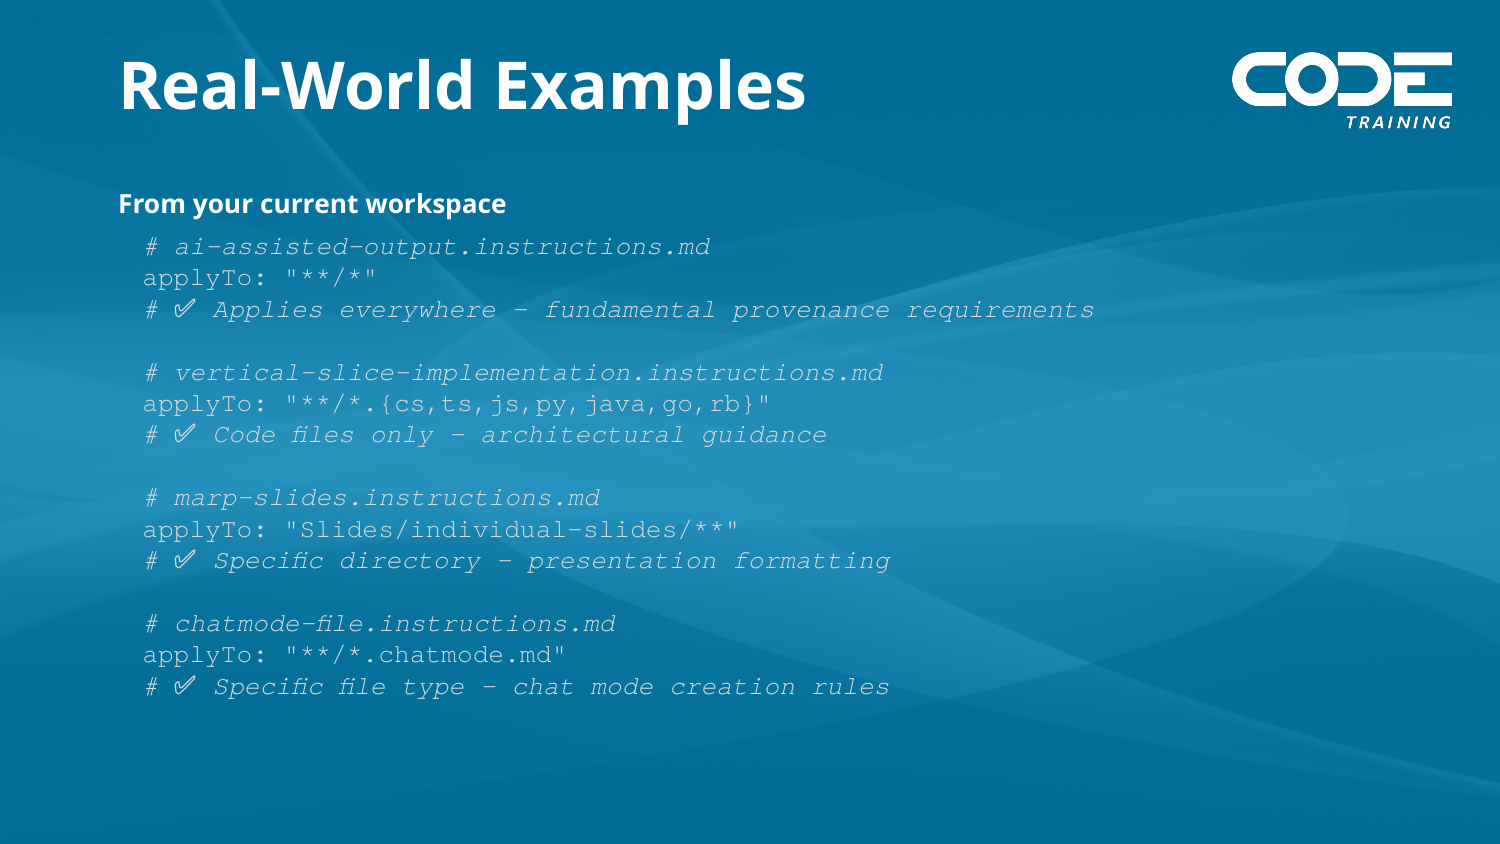

# Real-World Examples
From your current workspace
# ai-assisted-output.instructions.md applyTo: "**/*" # ✅ Applies everywhere - fundamental provenance requirements # vertical-slice-implementation.instructions.md applyTo: "**/*.{cs,ts,js,py,java,go,rb}" # ✅ Code files only - architectural guidance # marp-slides.instructions.md applyTo: "Slides/individual-slides/**" # ✅ Specific directory - presentation formatting # chatmode-file.instructions.md applyTo: "**/*.chatmode.md" # ✅ Specific file type - chat mode creation rules